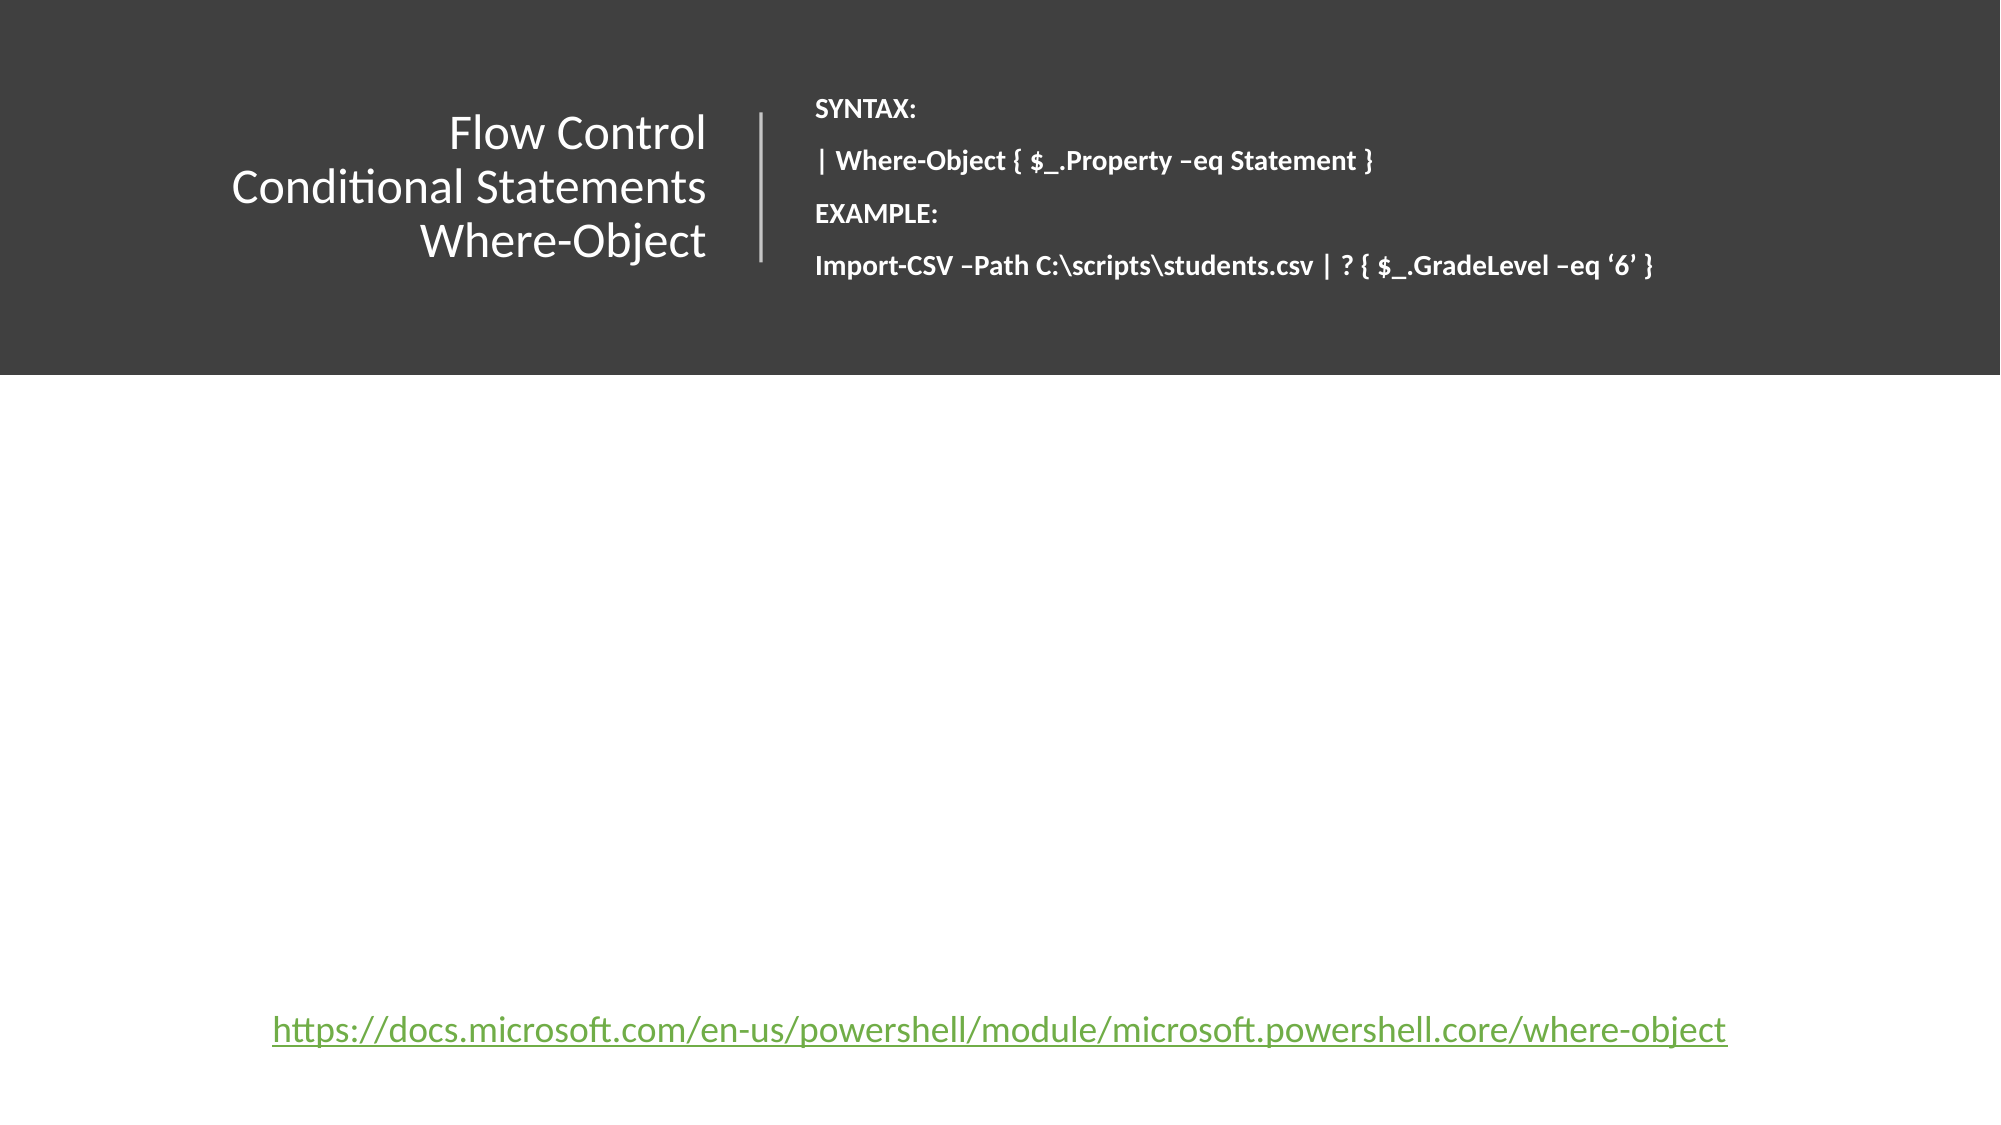

SYNTAX:
| Where-Object { $_.Property –eq Statement }
EXAMPLE:
Import-CSV –Path C:\scripts\students.csv | ? { $_.GradeLevel –eq ‘6’ }
# Flow Control Conditional Statements Where-Object
https://docs.microsoft.com/en-us/powershell/module/microsoft.powershell.core/where-object